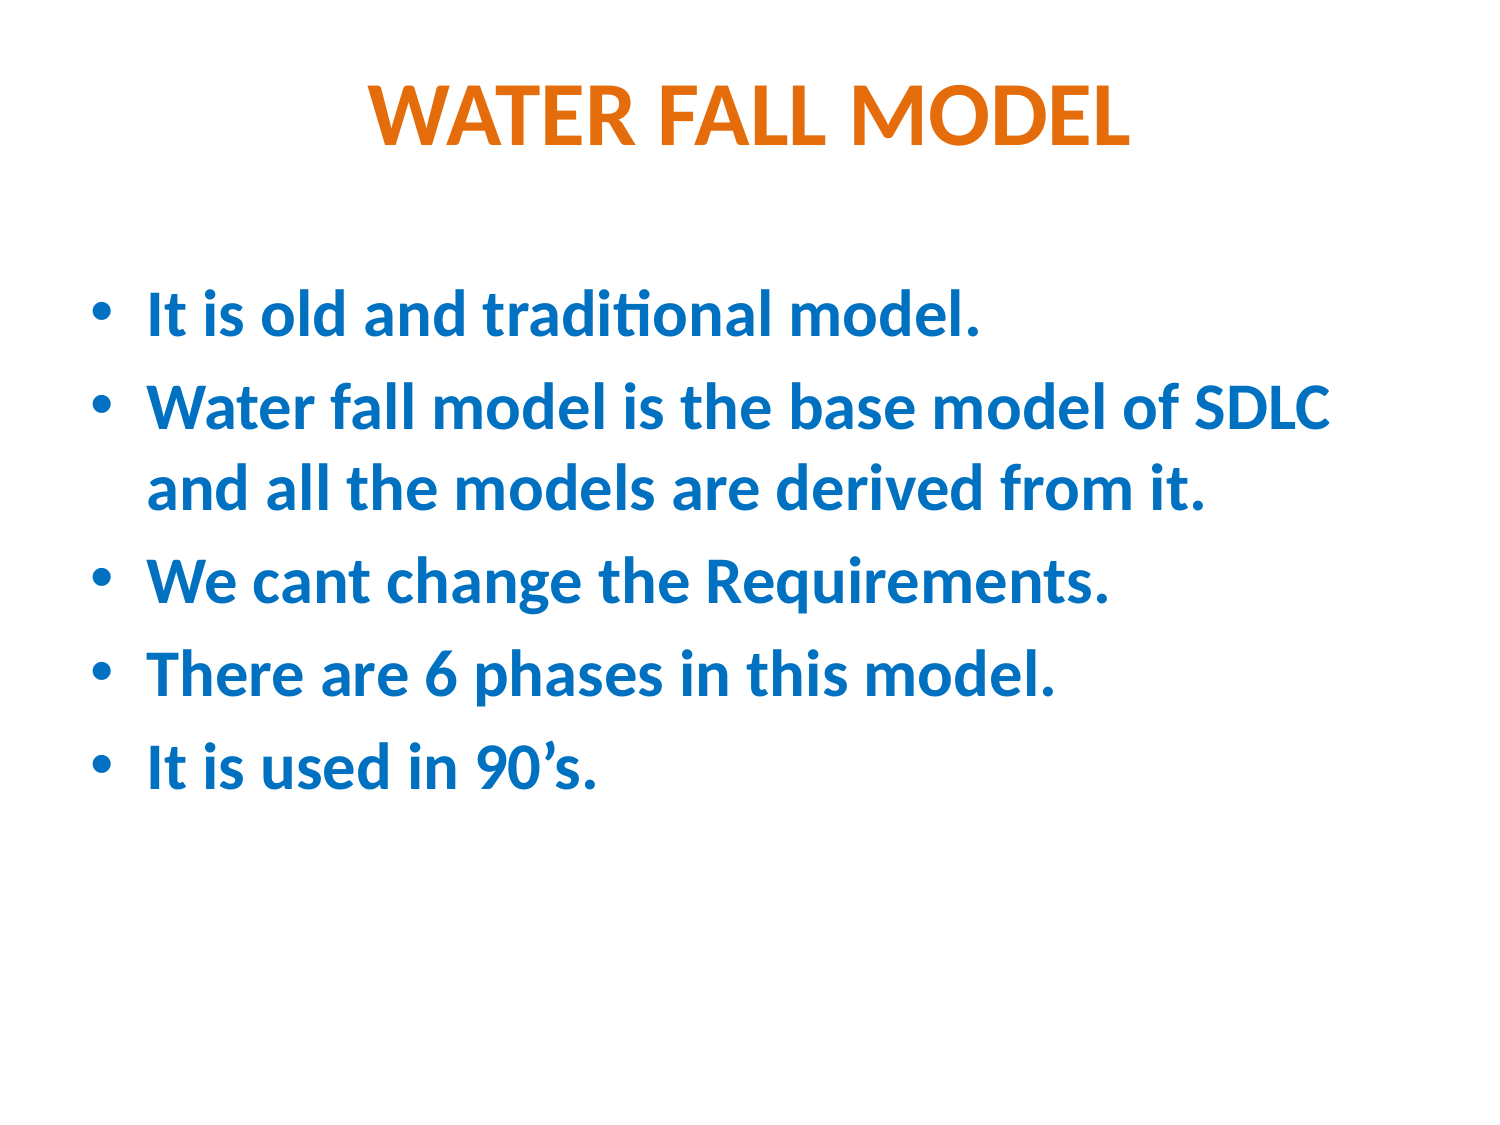

# WATER FALL MODEL
It is old and traditional model.
Water fall model is the base model of SDLC and all the models are derived from it.
We cant change the Requirements.
There are 6 phases in this model.
It is used in 90’s.